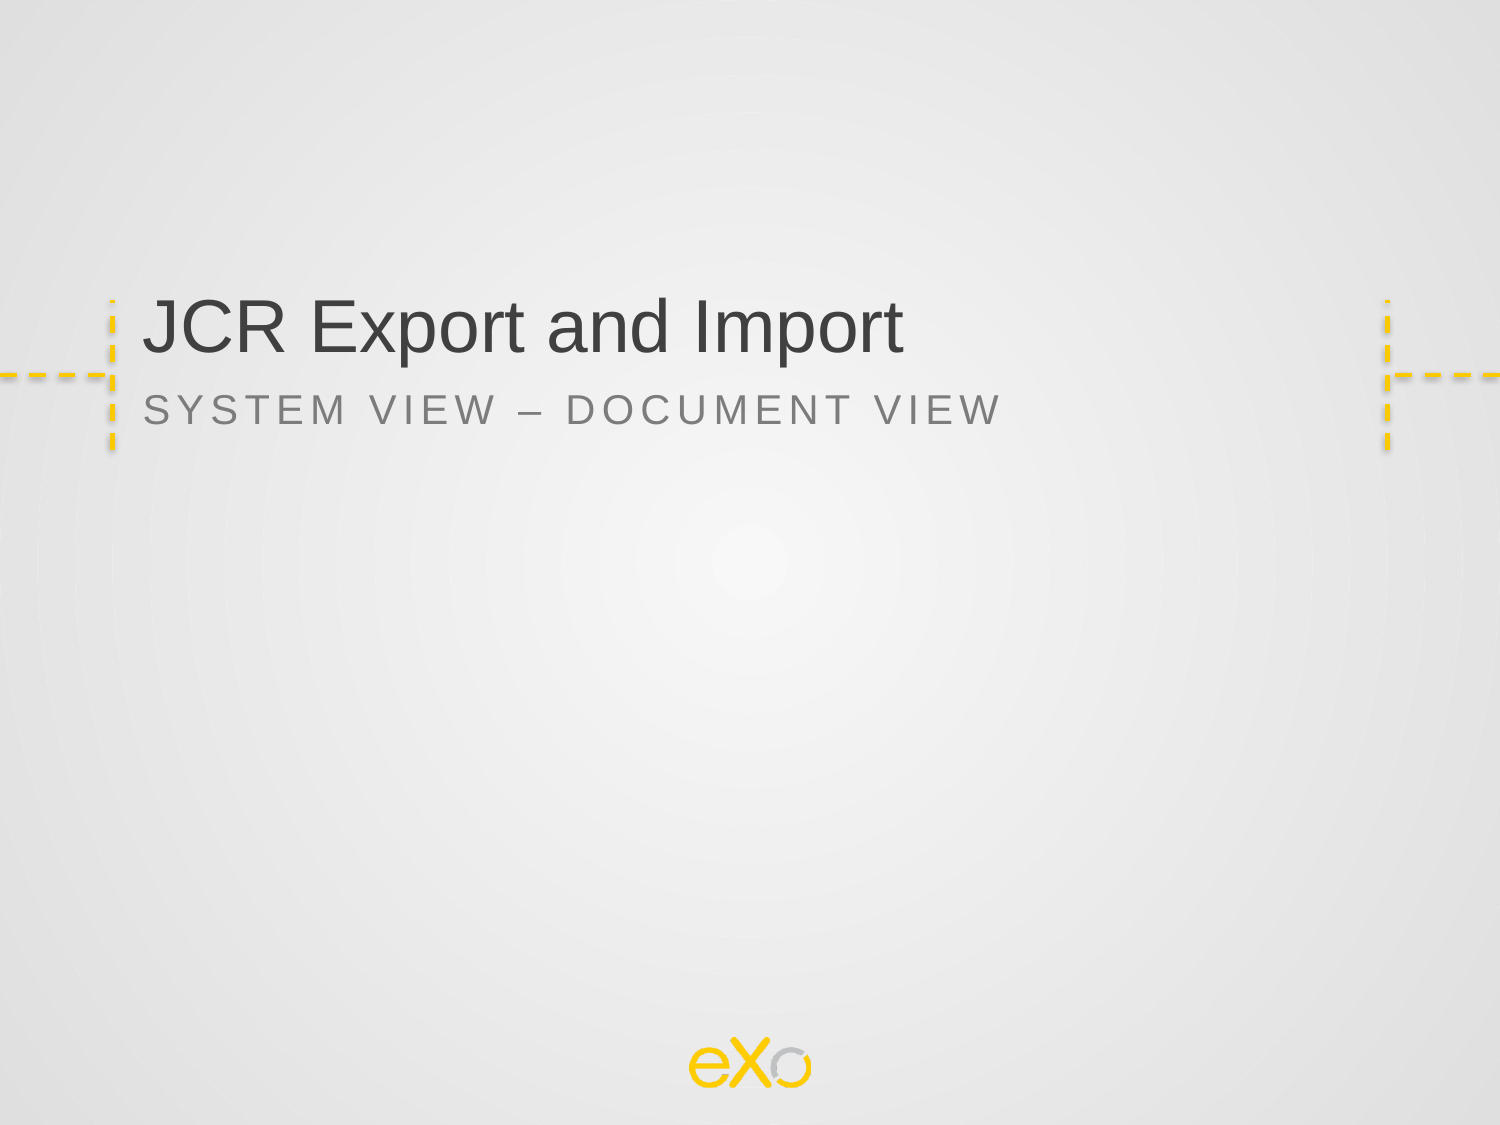

JCR Export and Import
System View – Document View